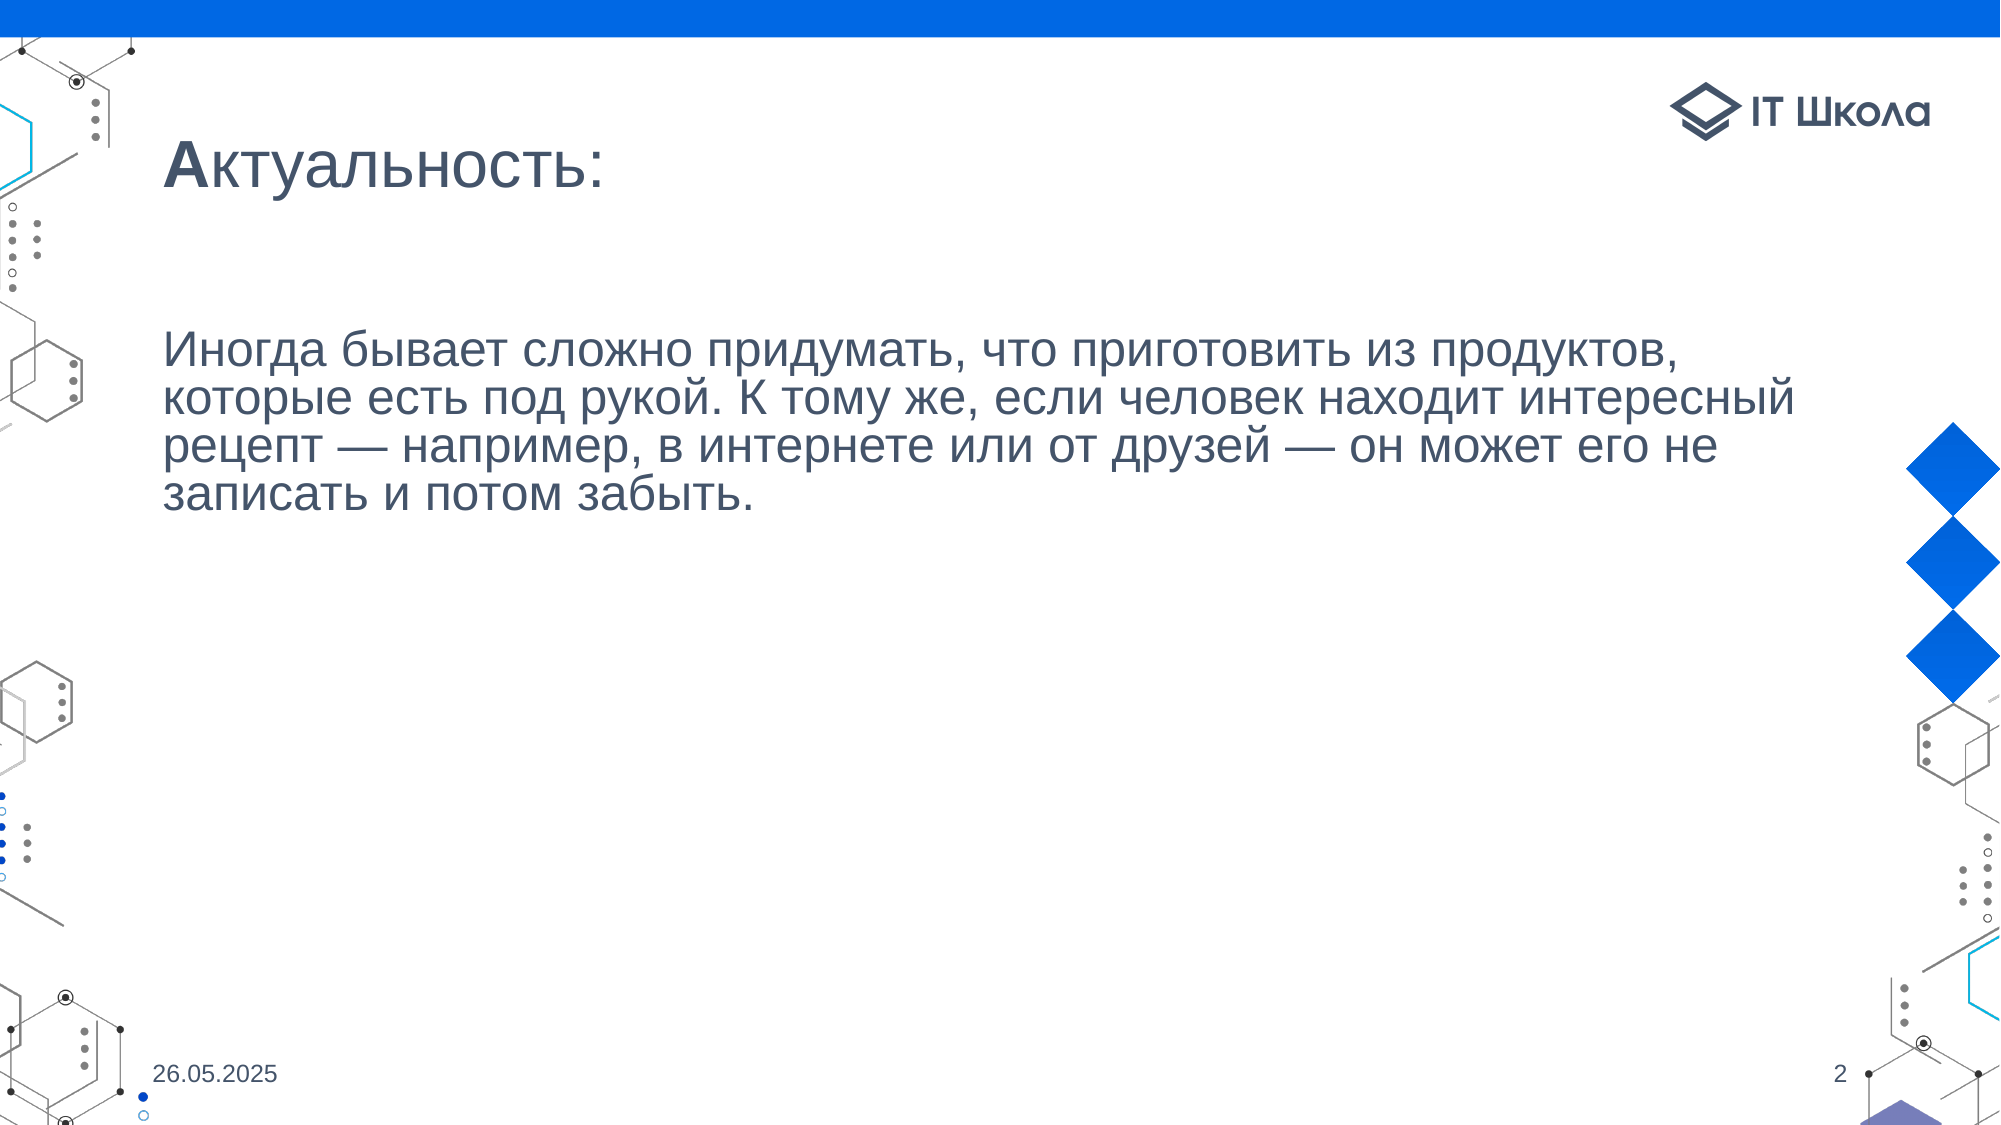

# Актуальность: Иногда бывает сложно придумать, что приготовить из продуктов, которые есть под рукой. К тому же, если человек находит интересный рецепт — например, в интернете или от друзей — он может его не записать и потом забыть.
26.05.2025
2